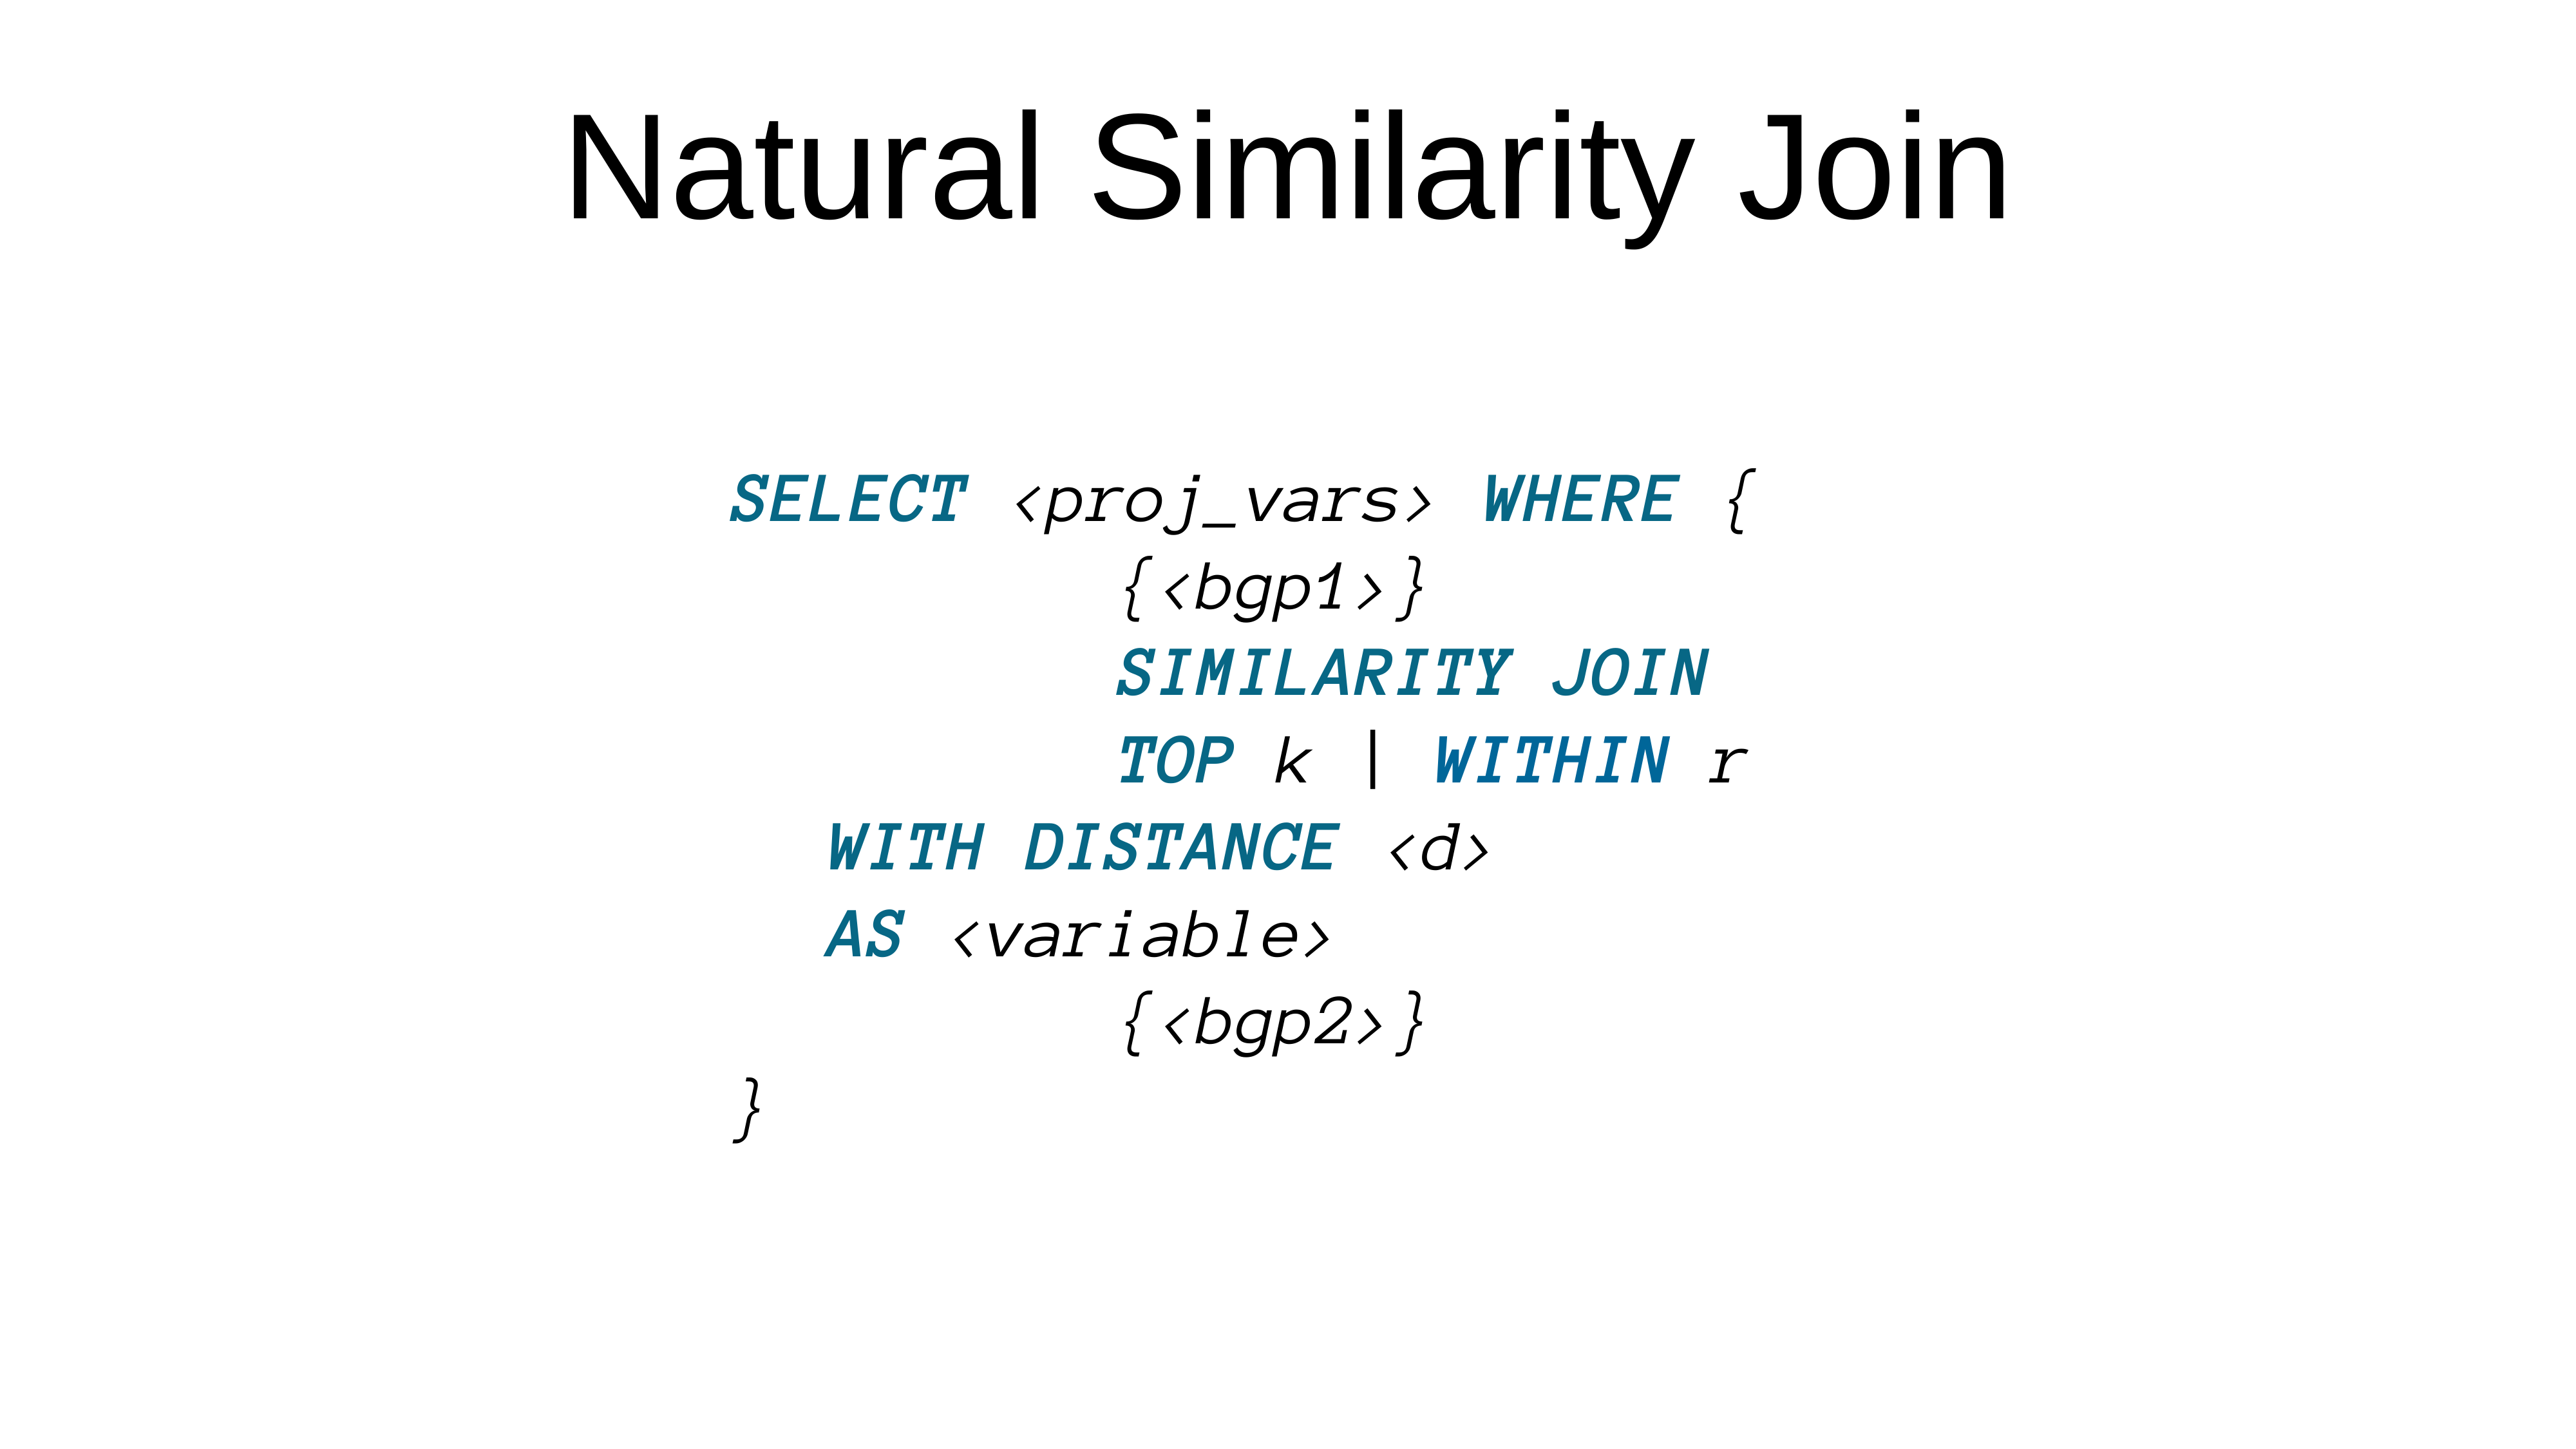

# Natural Similarity Join
SELECT <proj_vars> WHERE {
        	{<bgp1>}
        	SIMILARITY JOIN
        	TOP k | WITHIN r
	WITH DISTANCE <d>
	AS <variable>
        	{<bgp2>}
}